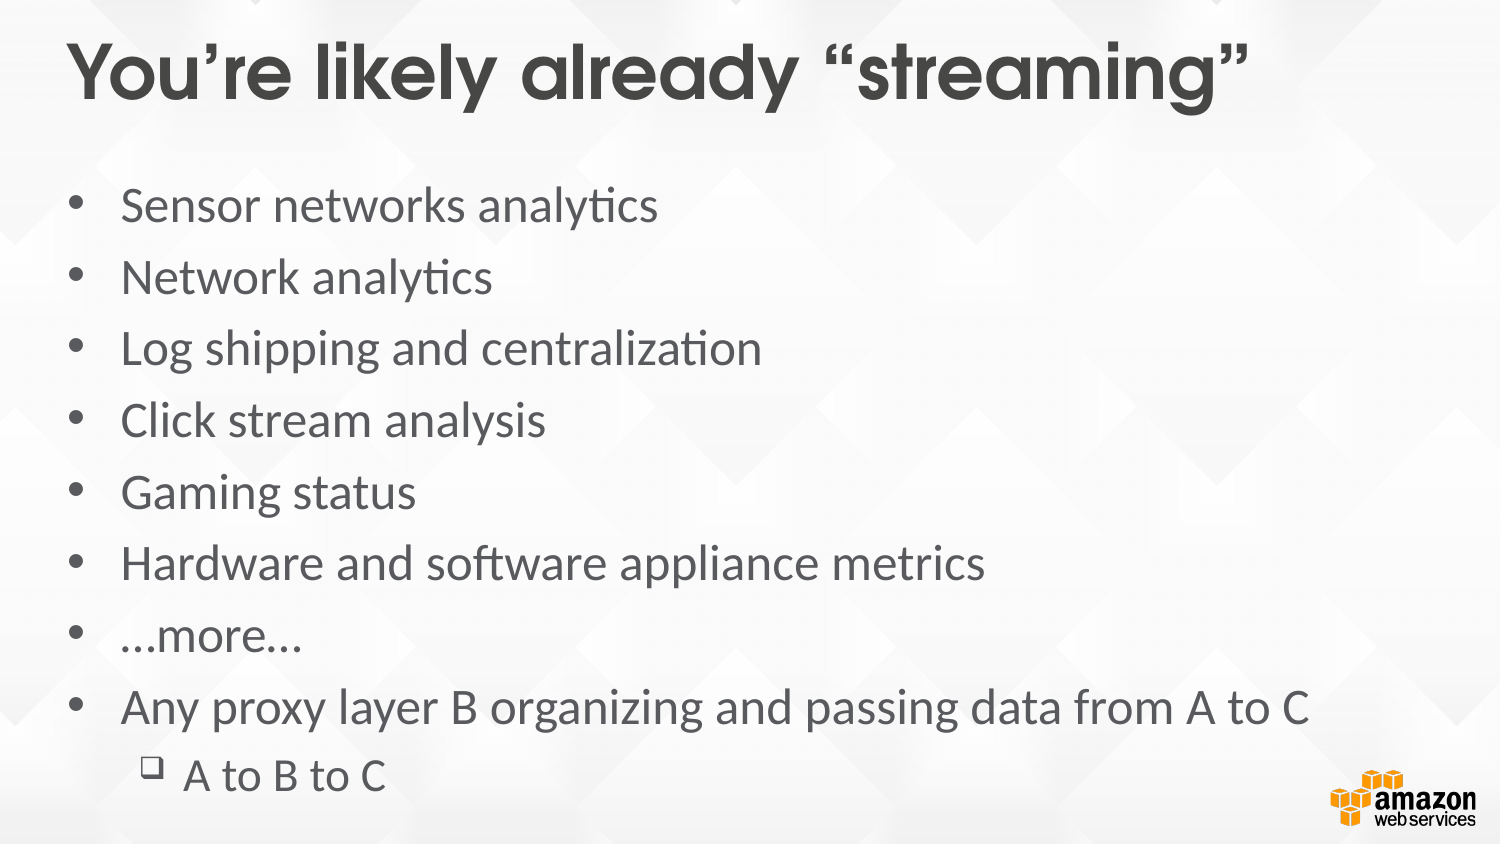

# You’re likely already “streaming”
Sensor networks analytics
Network analytics
Log shipping and centralization
Click stream analysis
Gaming status
Hardware and software appliance metrics
…more…
Any proxy layer B organizing and passing data from A to C
A to B to C